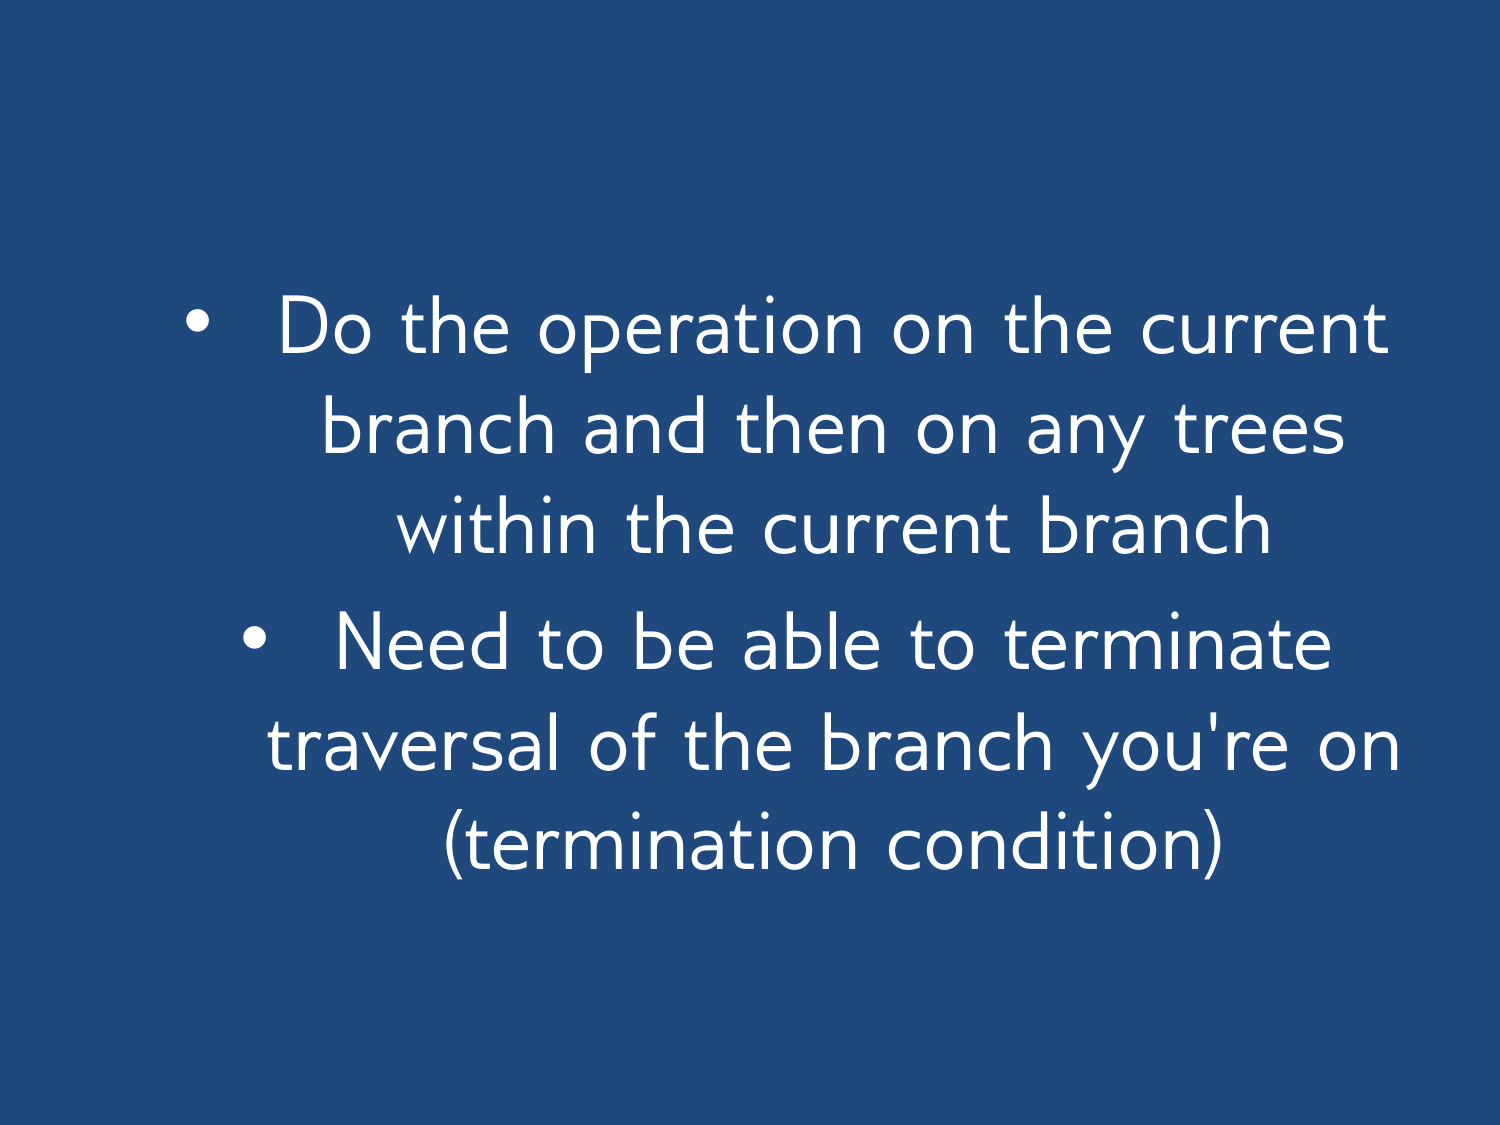

#
Do the operation on the current branch and then on any trees within the current branch
Need to be able to terminate traversal of the branch you're on (termination condition)